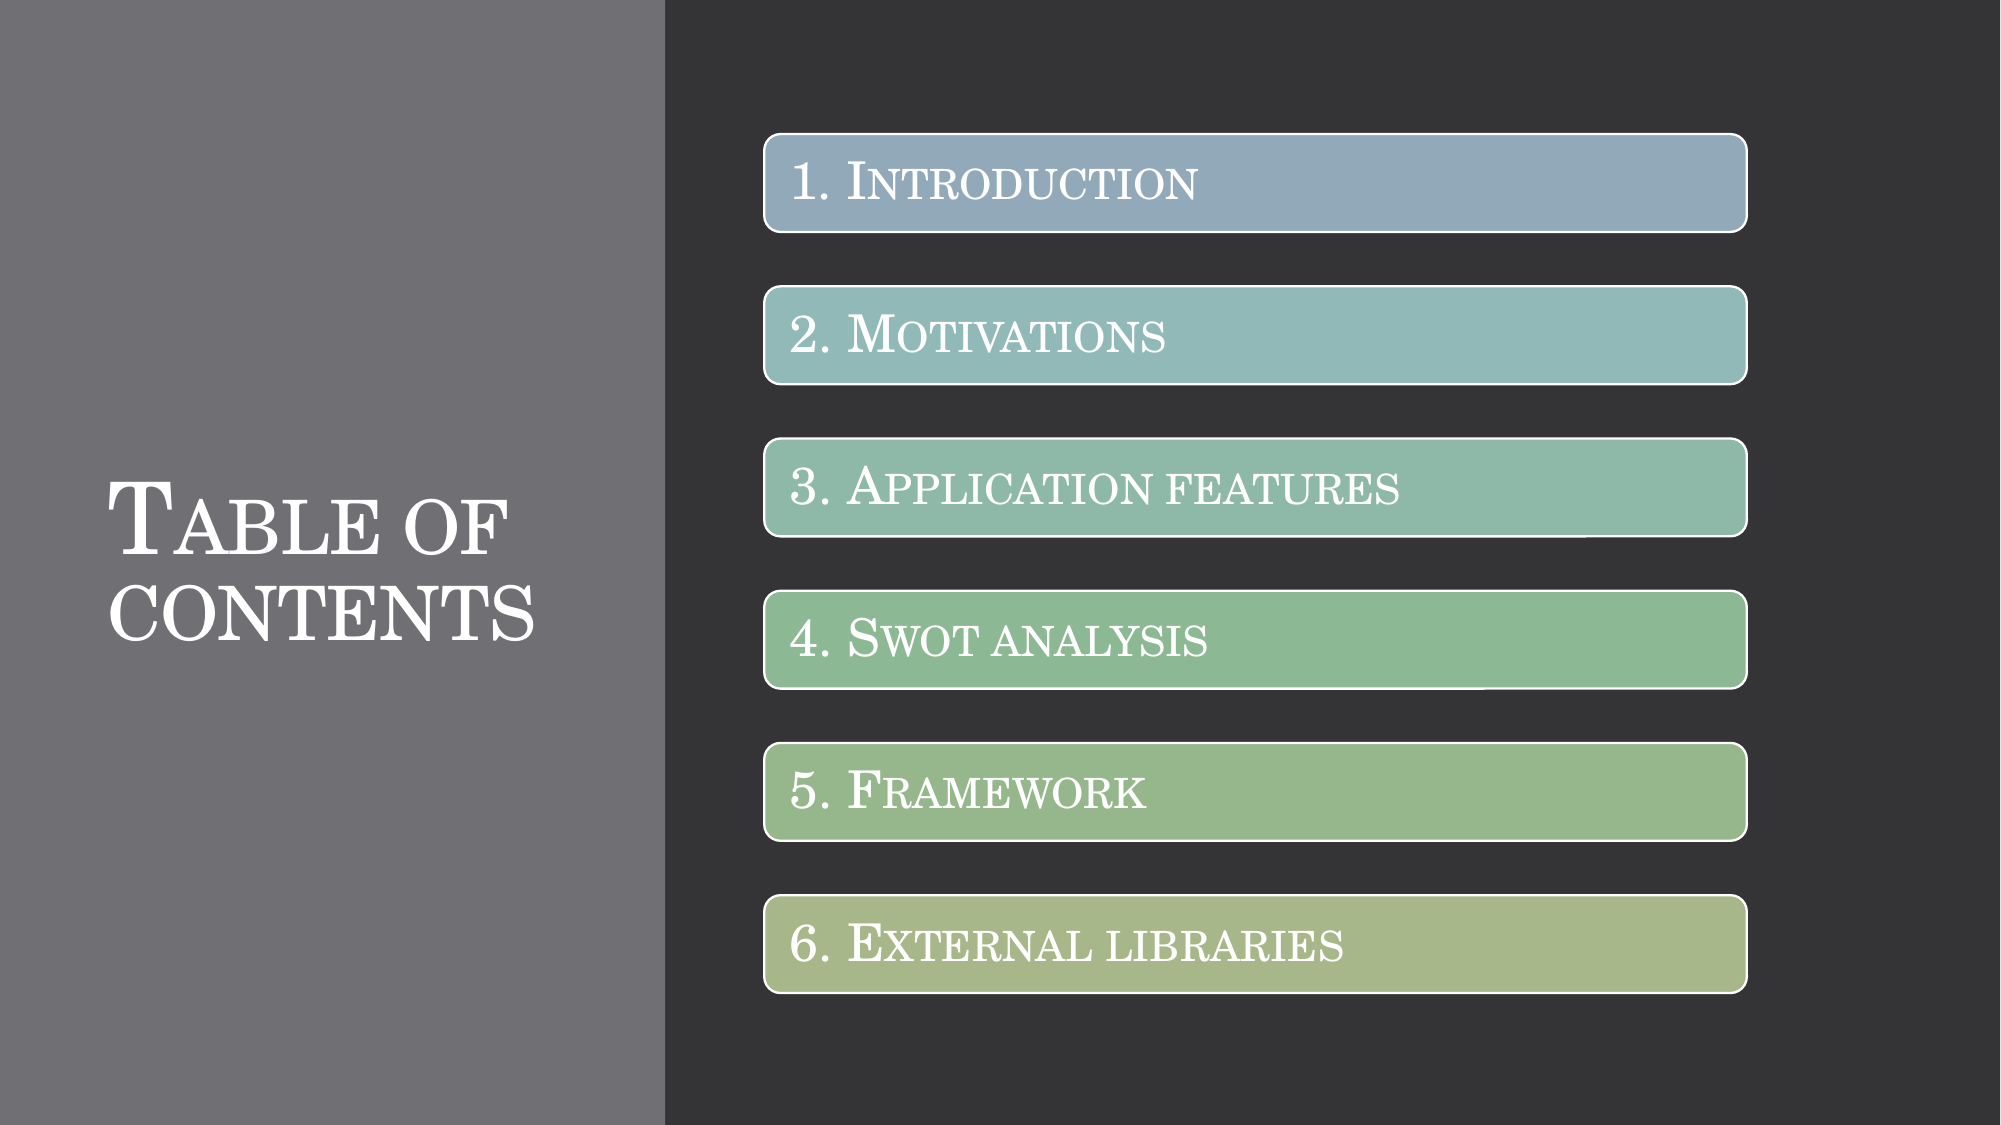

1. INTRODUCTION

2. MOTIVATIONS

3. APPLICATION FEATURES

4. SWOT ANALYSIS

5. FRAMEWORK

6. EXTERNAL LIBRARIES
# TABLE OF CONTENTS